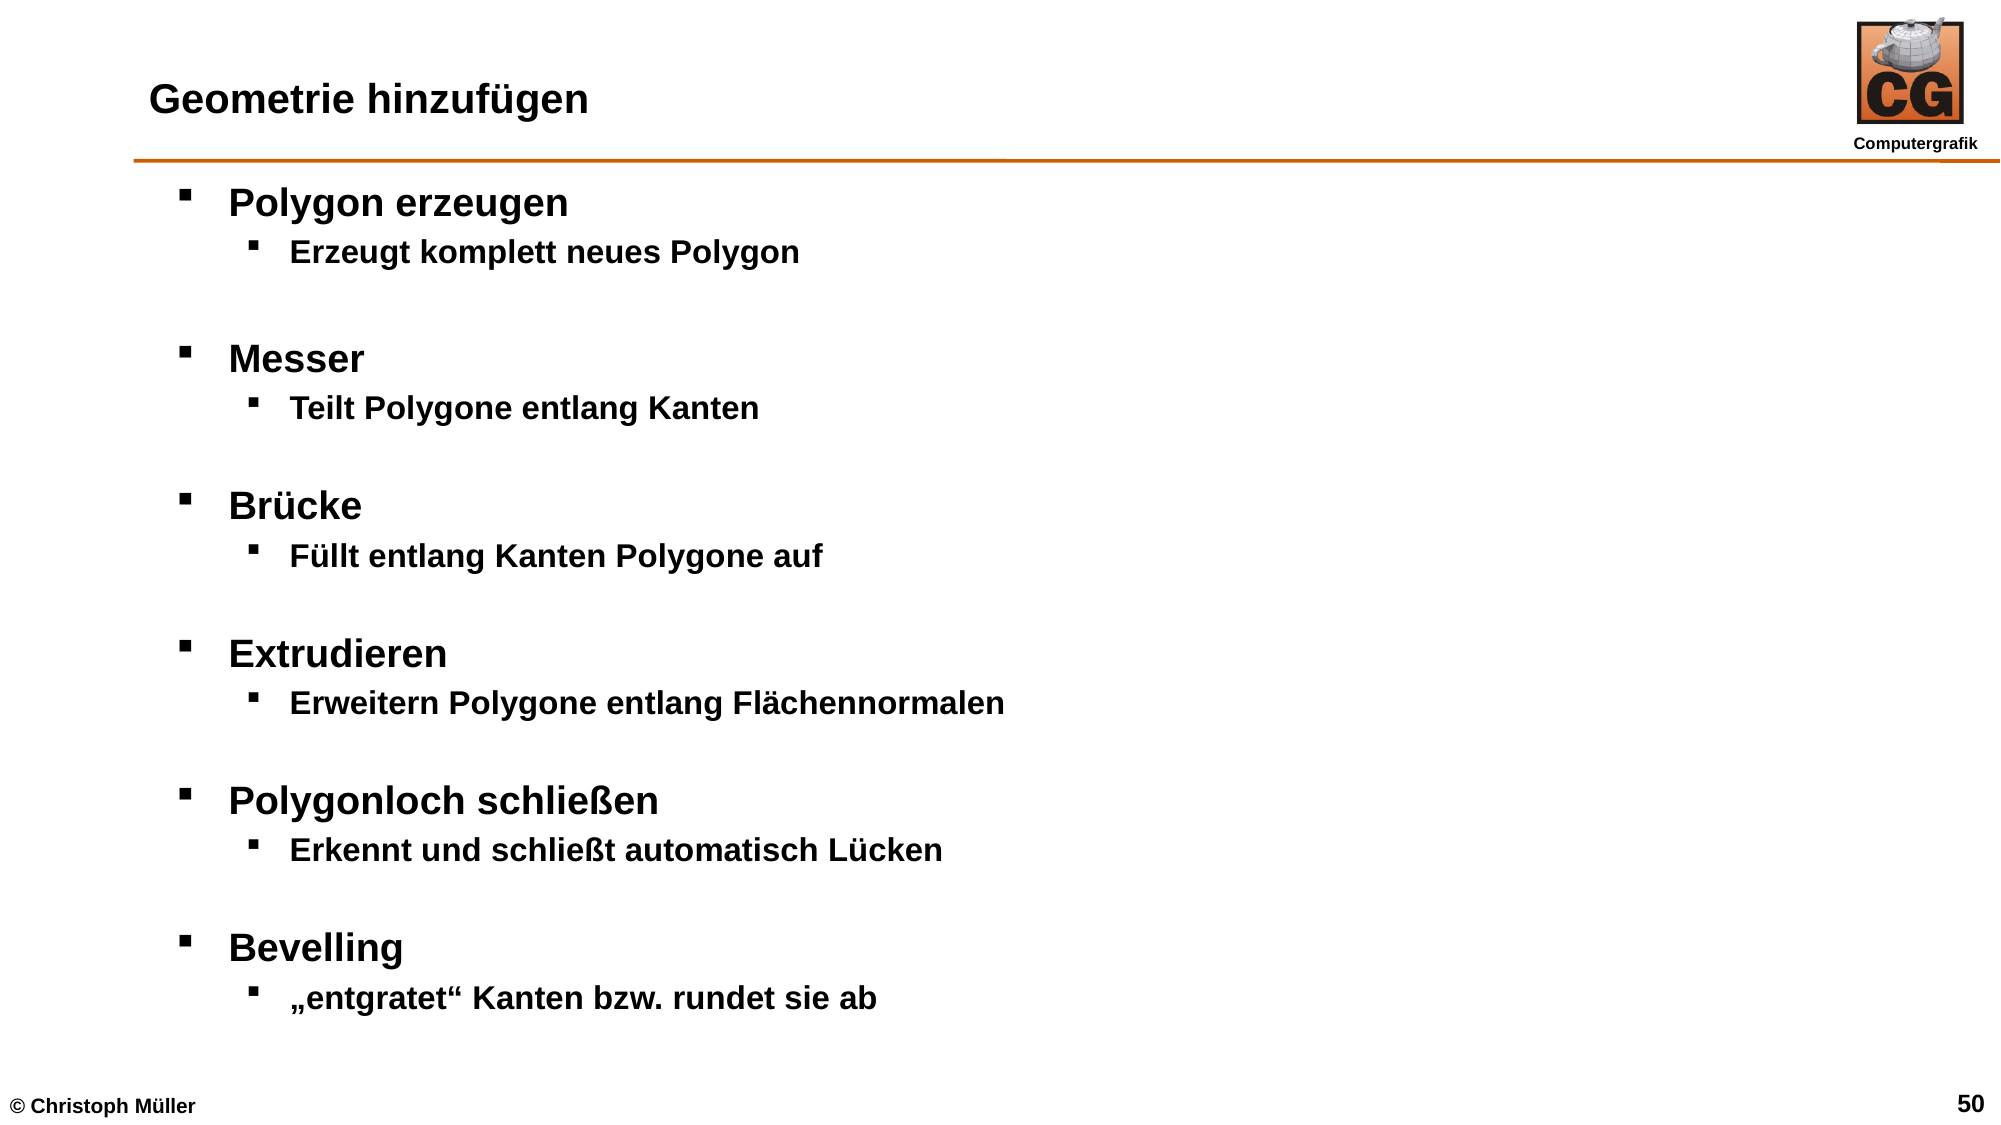

# Geometrie hinzufügen
Polygon erzeugen
Erzeugt komplett neues Polygon

Messer
Teilt Polygone entlang Kanten

Brücke
Füllt entlang Kanten Polygone auf

Extrudieren
Erweitern Polygone entlang Flächennormalen

Polygonloch schließen
Erkennt und schließt automatisch Lücken

Bevelling
„entgratet“ Kanten bzw. rundet sie ab